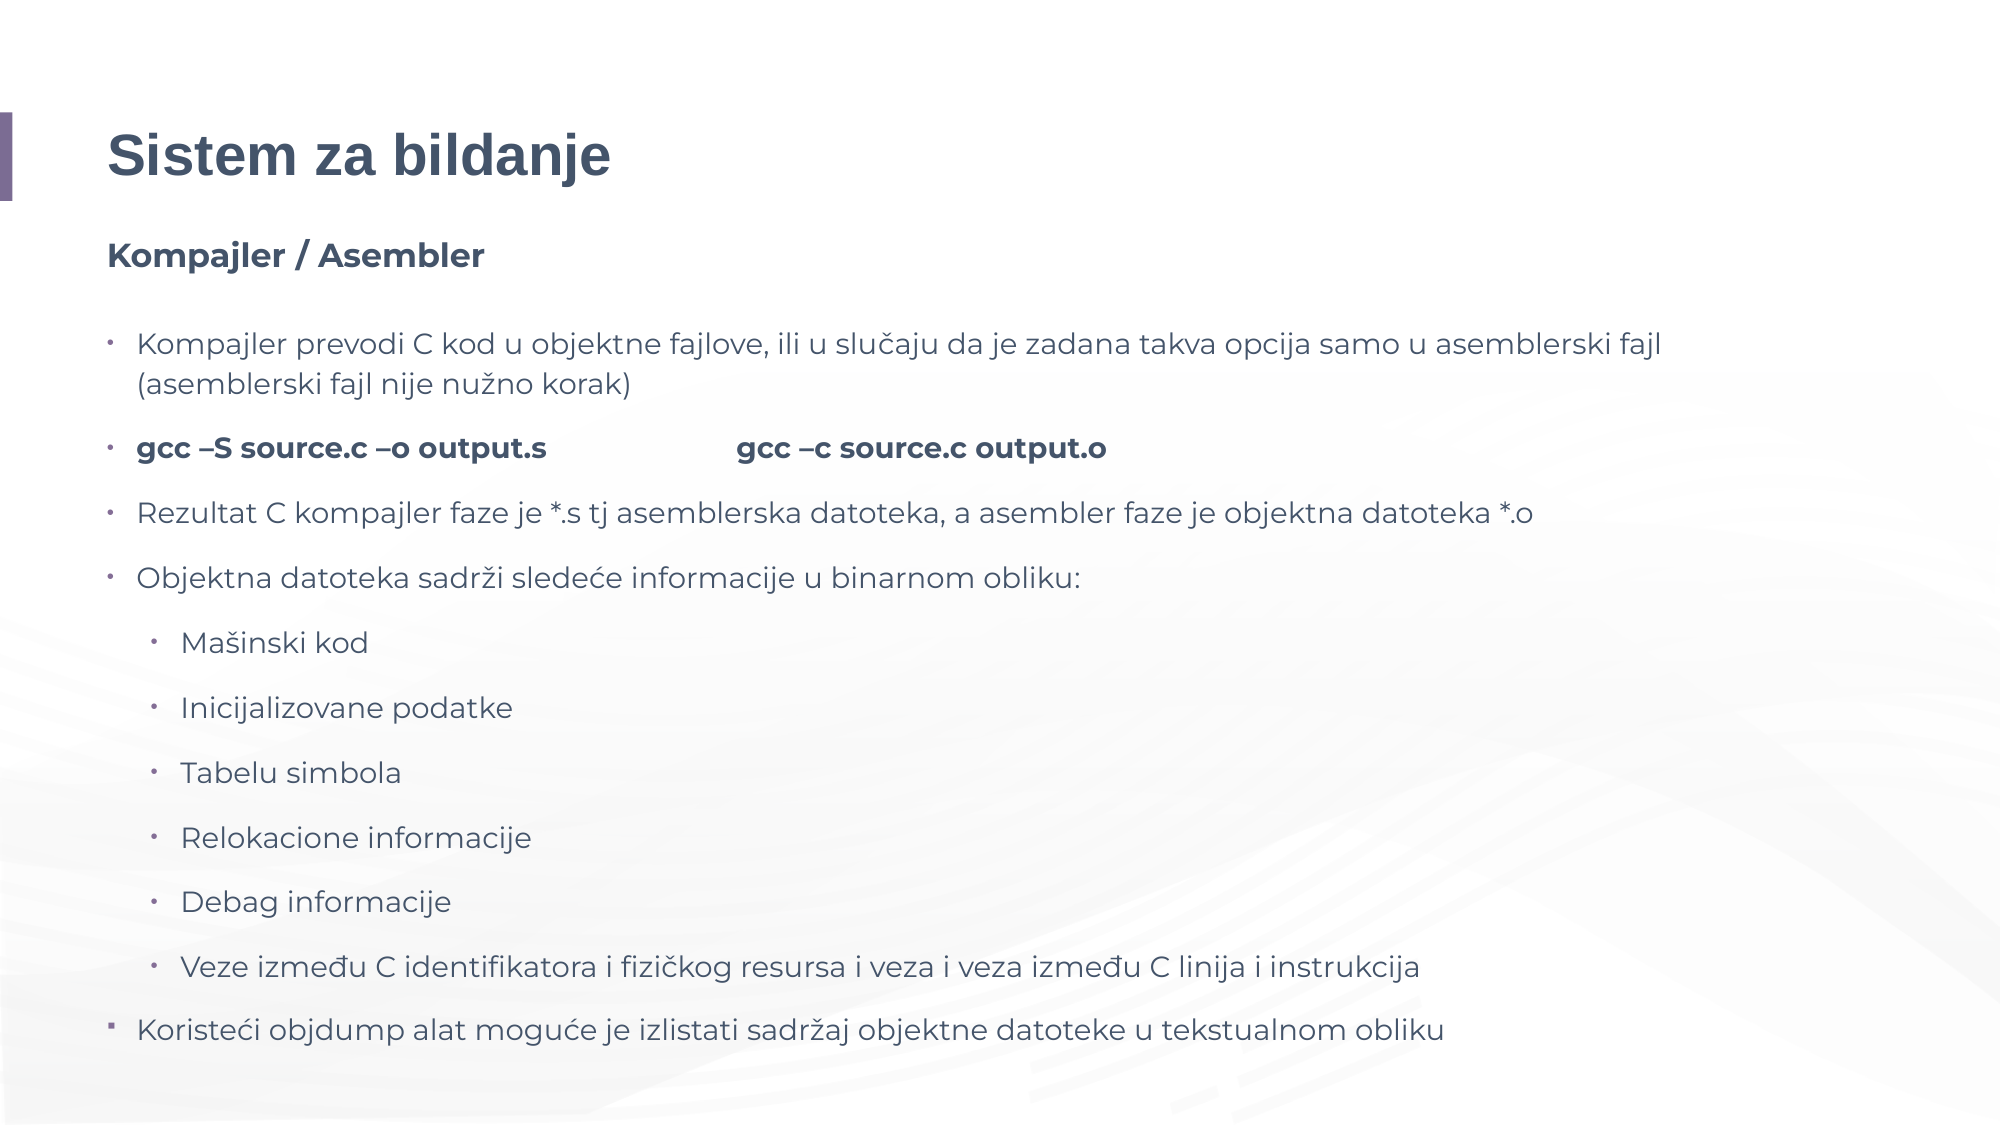

# Sistem za bildanje
Kompajler / Asembler

Kompajler prevodi C kod u objektne fajlove, ili u slučaju da je zadana takva opcija samo u asemblerski fajl (asemblerski fajl nije nužno korak)
gcc –S source.c –o output.s		gcc –c source.c output.o
Rezultat C kompajler faze je *.s tj asemblerska datoteka, a asembler faze je objektna datoteka *.o
Objektna datoteka sadrži sledeće informacije u binarnom obliku:
Mašinski kod
Inicijalizovane podatke
Tabelu simbola
Relokacione informacije
Debag informacije
Veze između C identifikatora i fizičkog resursa i veza i veza između C linija i instrukcija
Koristeći objdump alat moguće je izlistati sadržaj objektne datoteke u tekstualnom obliku